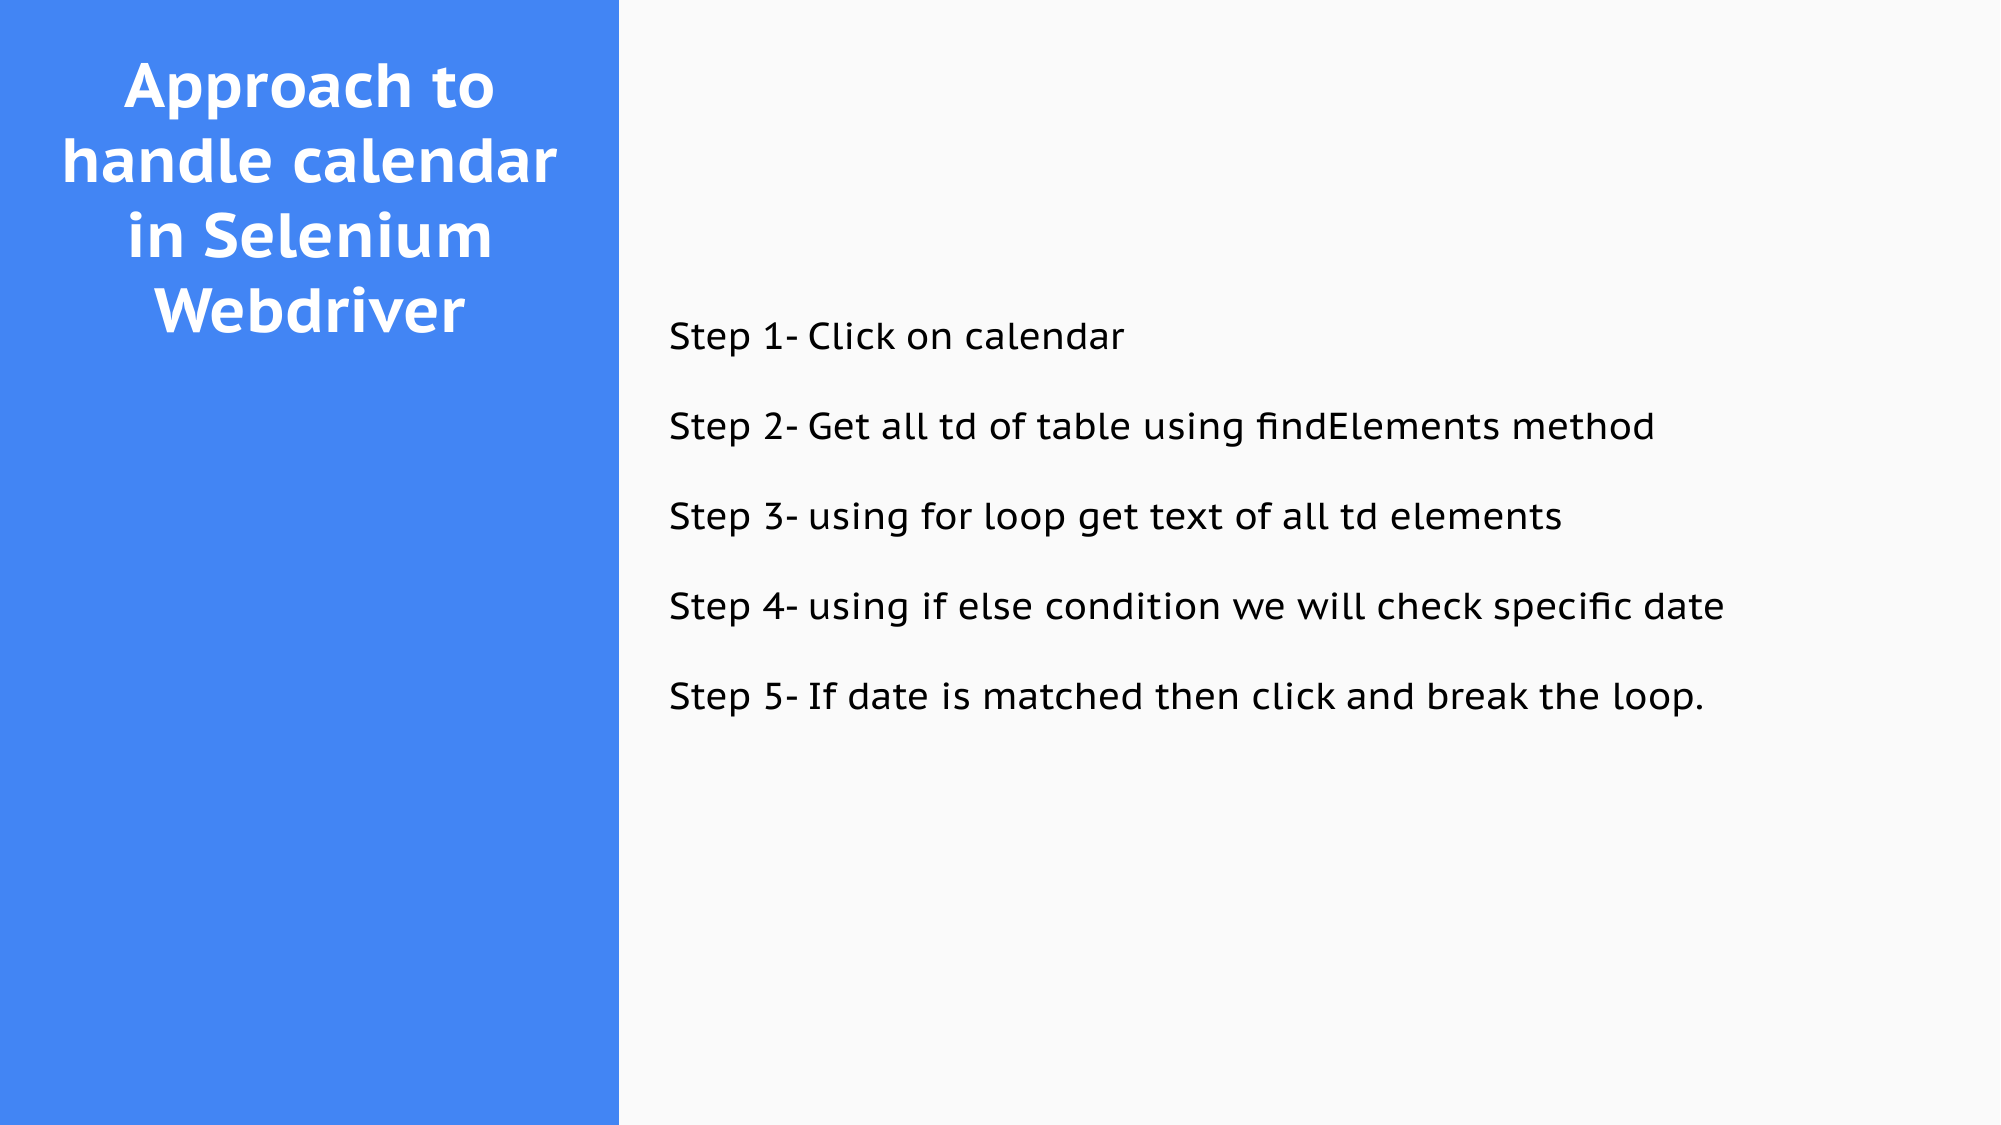

# Approach to handle calendar in Selenium Webdriver
Step 1- Click on calendar

Step 2- Get all td of table using findElements method

Step 3- using for loop get text of all td elements

Step 4- using if else condition we will check specific date

Step 5- If date is matched then click and break the loop.